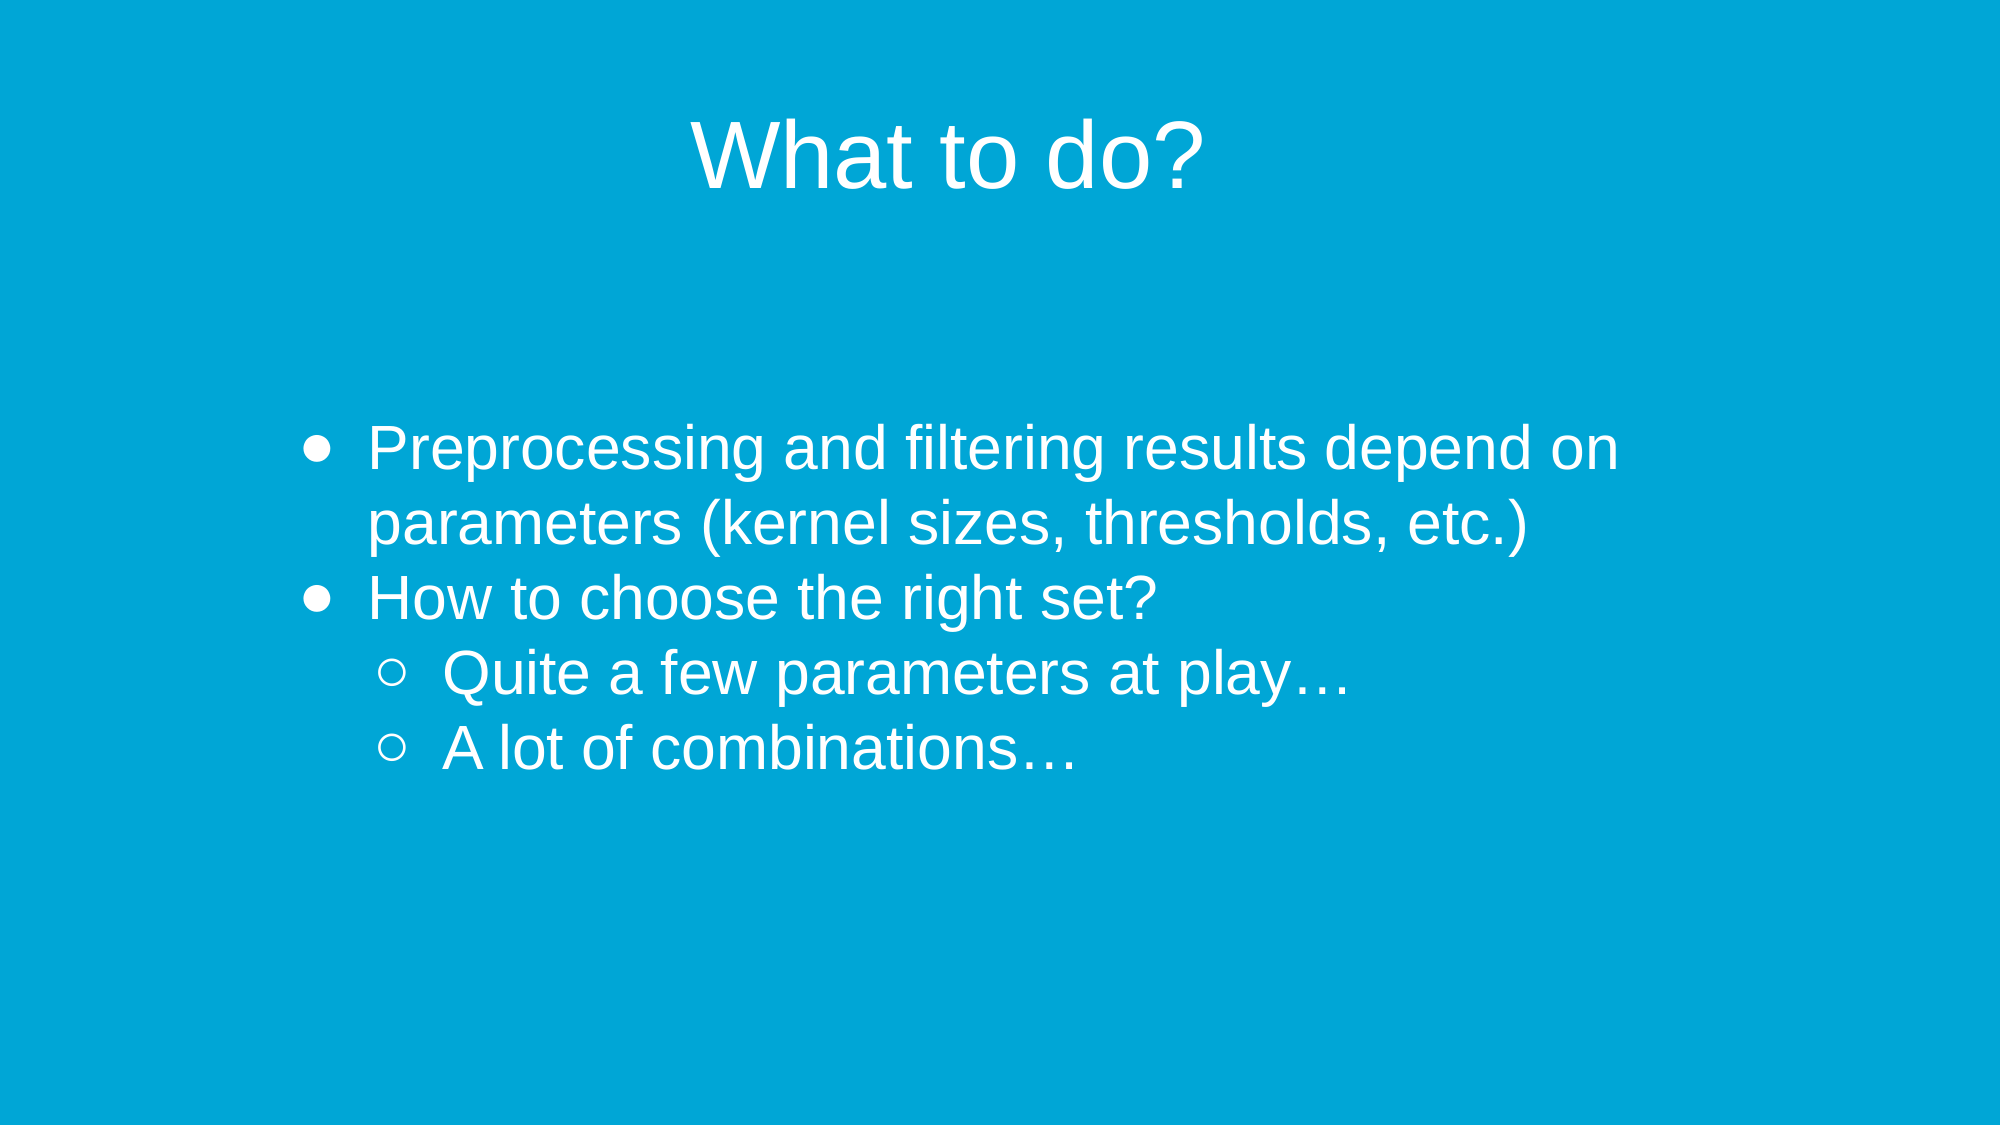

# Chapter | colour mode
What to do?

Preprocessing and filtering results depend on parameters (kernel sizes, thresholds, etc.)
How to choose the right set?
Quite a few parameters at play…
A lot of combinations…
5-6-2024
16